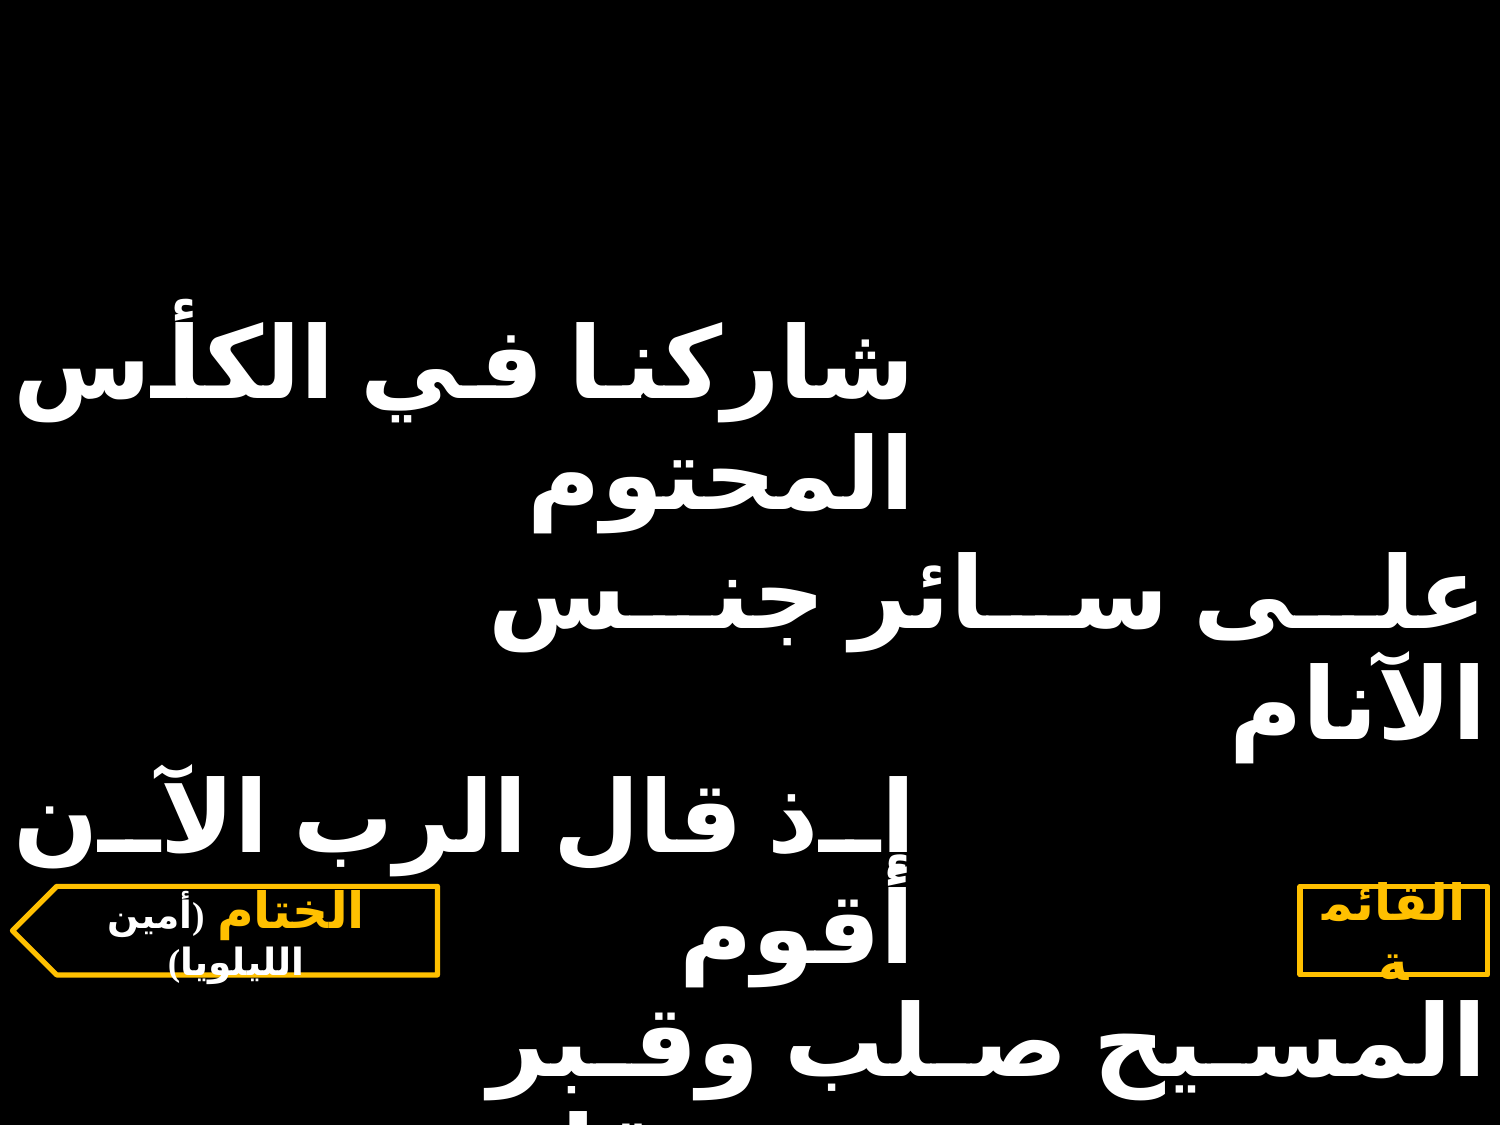

| شاركنا في الكأس المحتوم |  |  |
| --- | --- | --- |
|  | على سائر جنس الآنام |  |
| إذ قال الرب الآن أقوم |  |  |
|  | المسيح صلب وقبر ثم قام |  |
الختام (أمين الليلويا)
القائمة